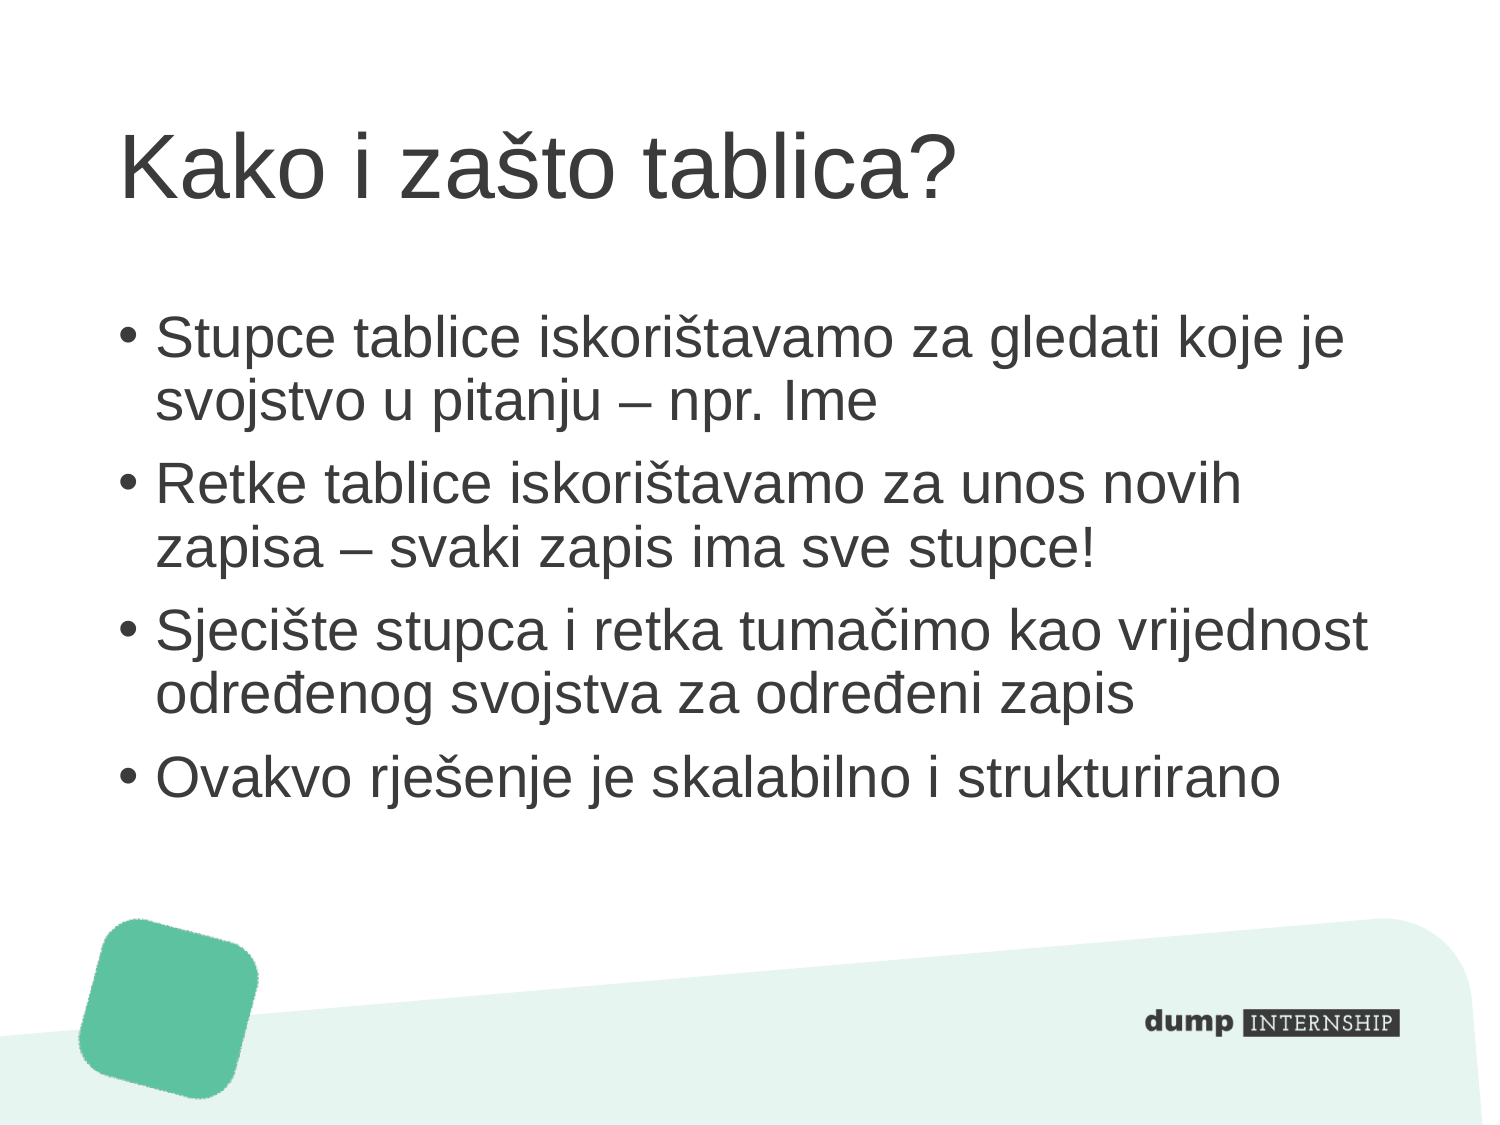

# Kako i zašto tablica?
Stupce tablice iskorištavamo za gledati koje je svojstvo u pitanju – npr. Ime
Retke tablice iskorištavamo za unos novih zapisa – svaki zapis ima sve stupce!
Sjecište stupca i retka tumačimo kao vrijednost određenog svojstva za određeni zapis
Ovakvo rješenje je skalabilno i strukturirano